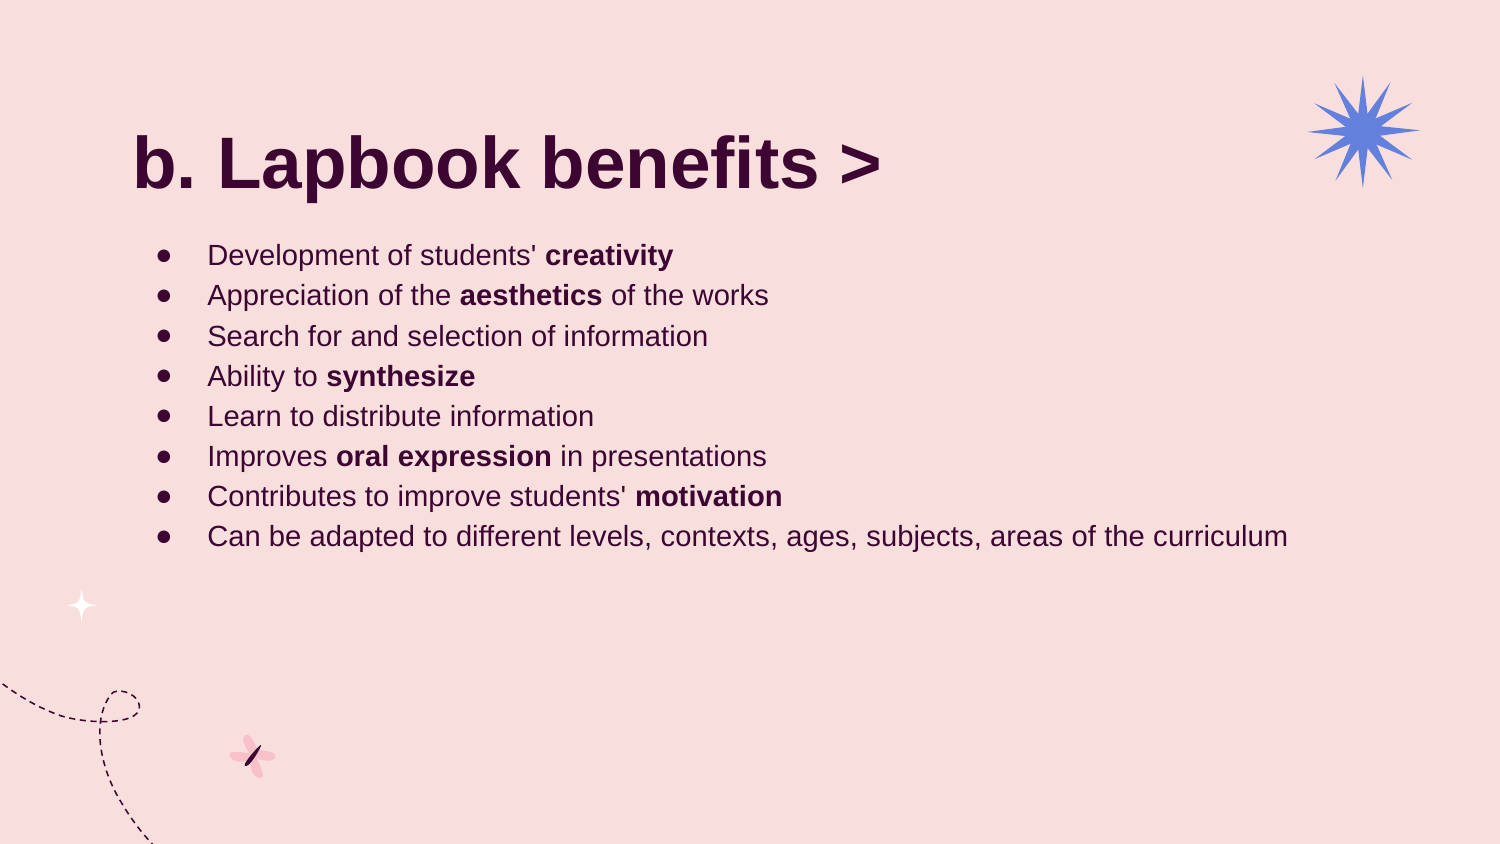

# b. Lapbook benefits >
Development of students' creativity
Appreciation of the aesthetics of the works
Search for and selection of information
Ability to synthesize
Learn to distribute information
Improves oral expression in presentations
Contributes to improve students' motivation
Can be adapted to different levels, contexts, ages, subjects, areas of the curriculum